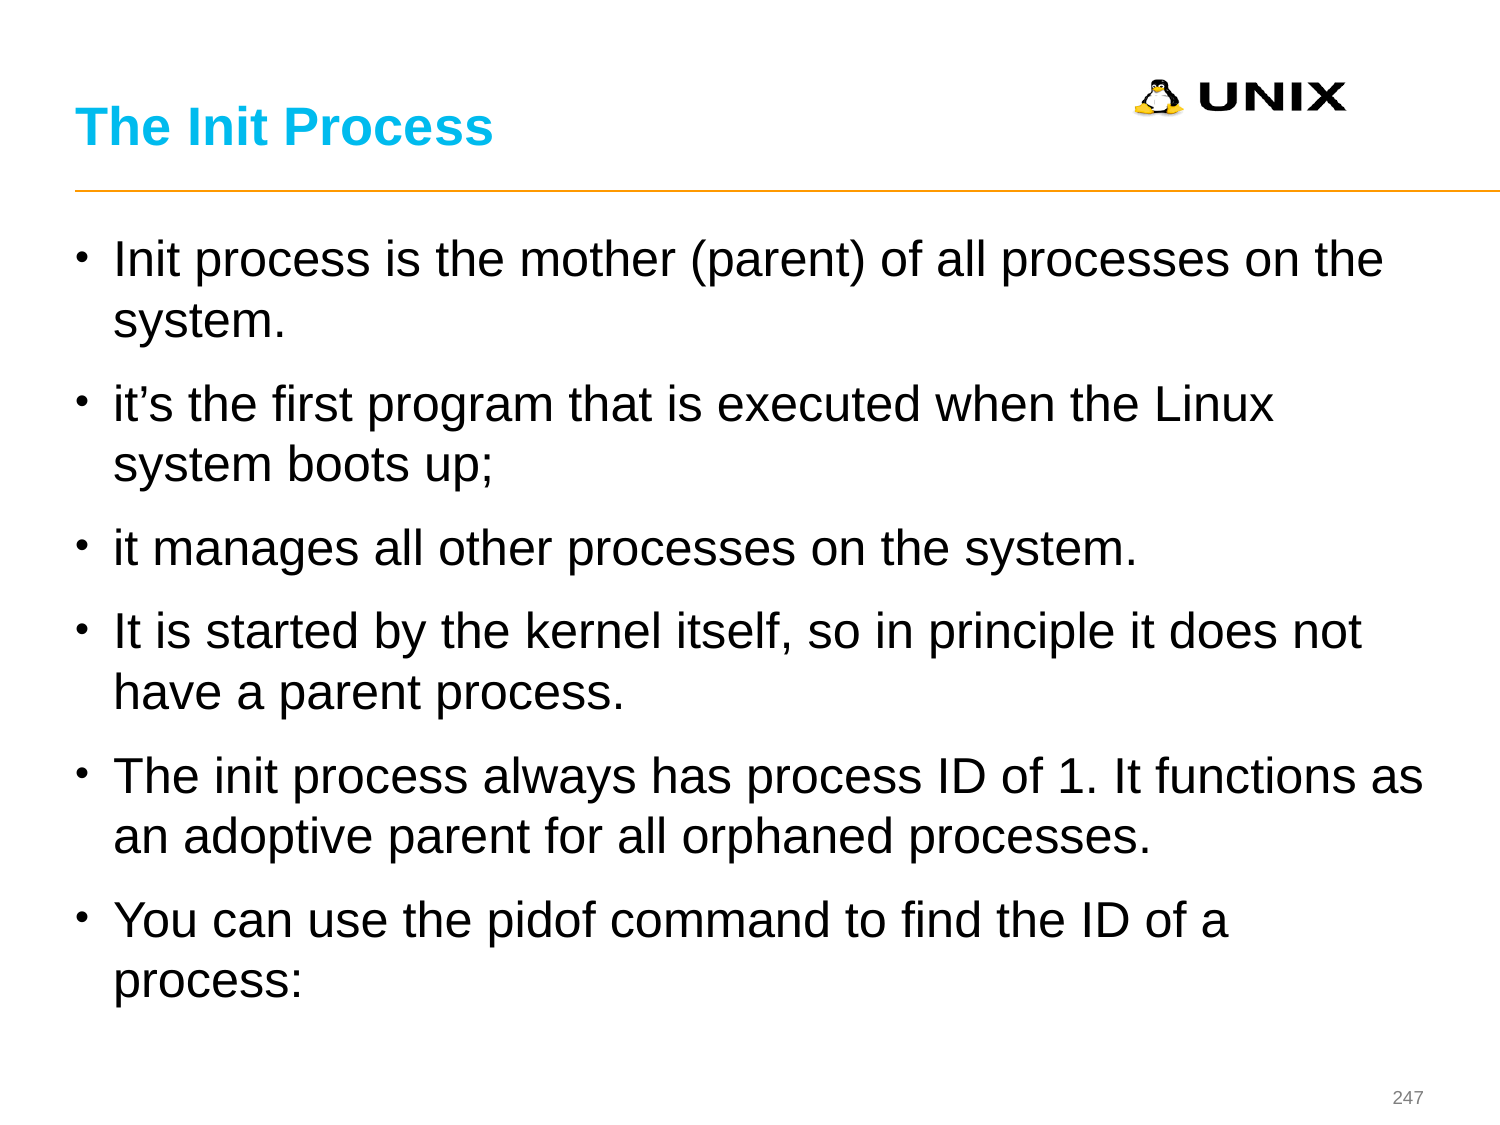

# The Init Process
Init process is the mother (parent) of all processes on the system.
it’s the first program that is executed when the Linux system boots up;
it manages all other processes on the system.
It is started by the kernel itself, so in principle it does not have a parent process.
The init process always has process ID of 1. It functions as an adoptive parent for all orphaned processes.
You can use the pidof command to find the ID of a process: